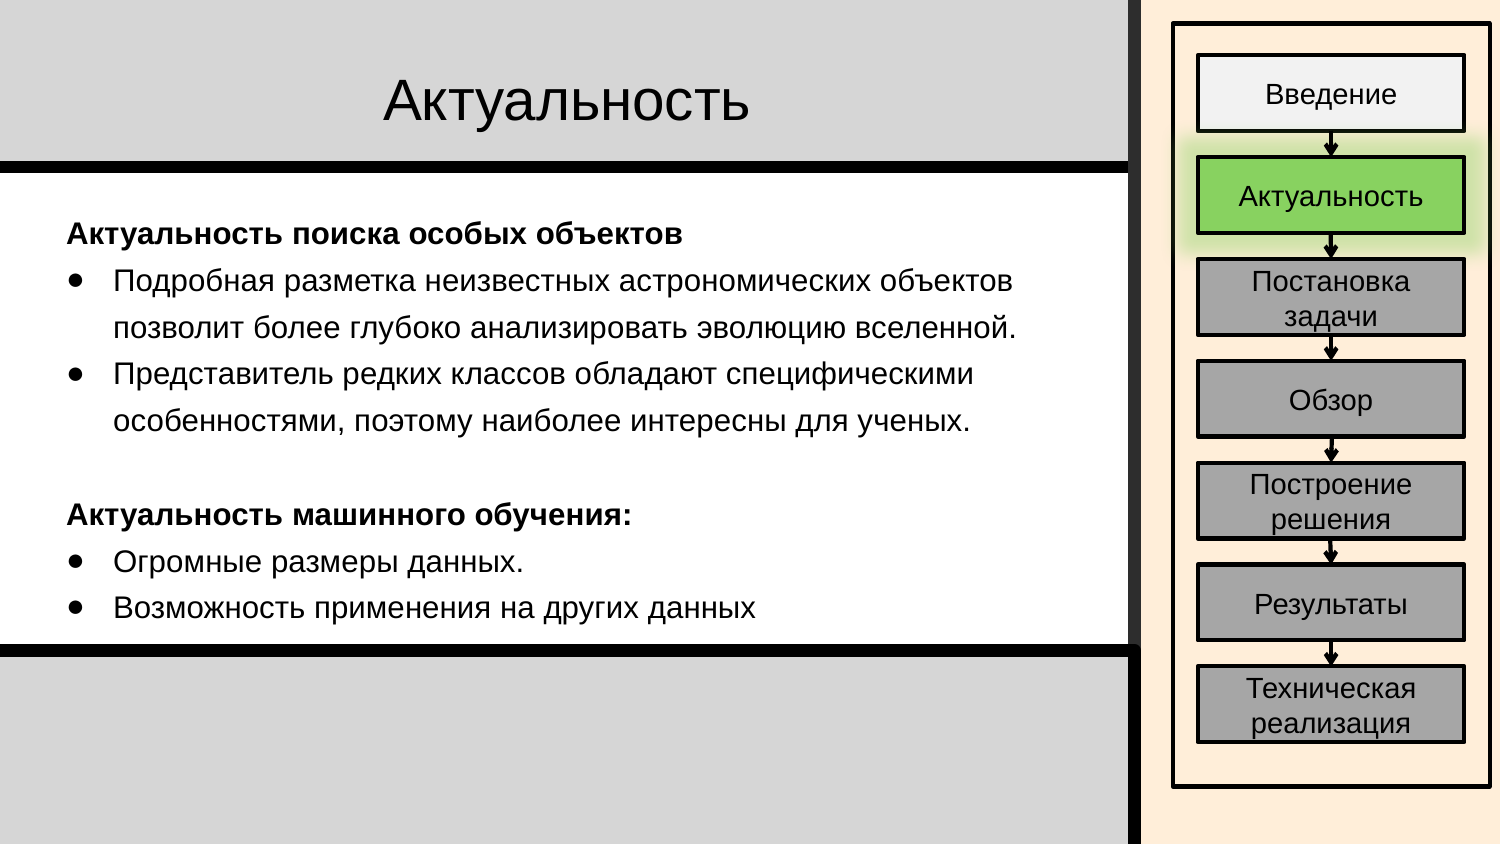

# Актуальность
Введение
Актуальность
Актуальность поиска особых объектов
Подробная разметка неизвестных астрономических объектов позволит более глубоко анализировать эволюцию вселенной.
Представитель редких классов обладают специфическими особенностями, поэтому наиболее интересны для ученых.

Актуальность машинного обучения:
Огромные размеры данных.
Возможность применения на других данных
Постановка задачи
Обзор
Построение решения
Результаты

Техническая реализация